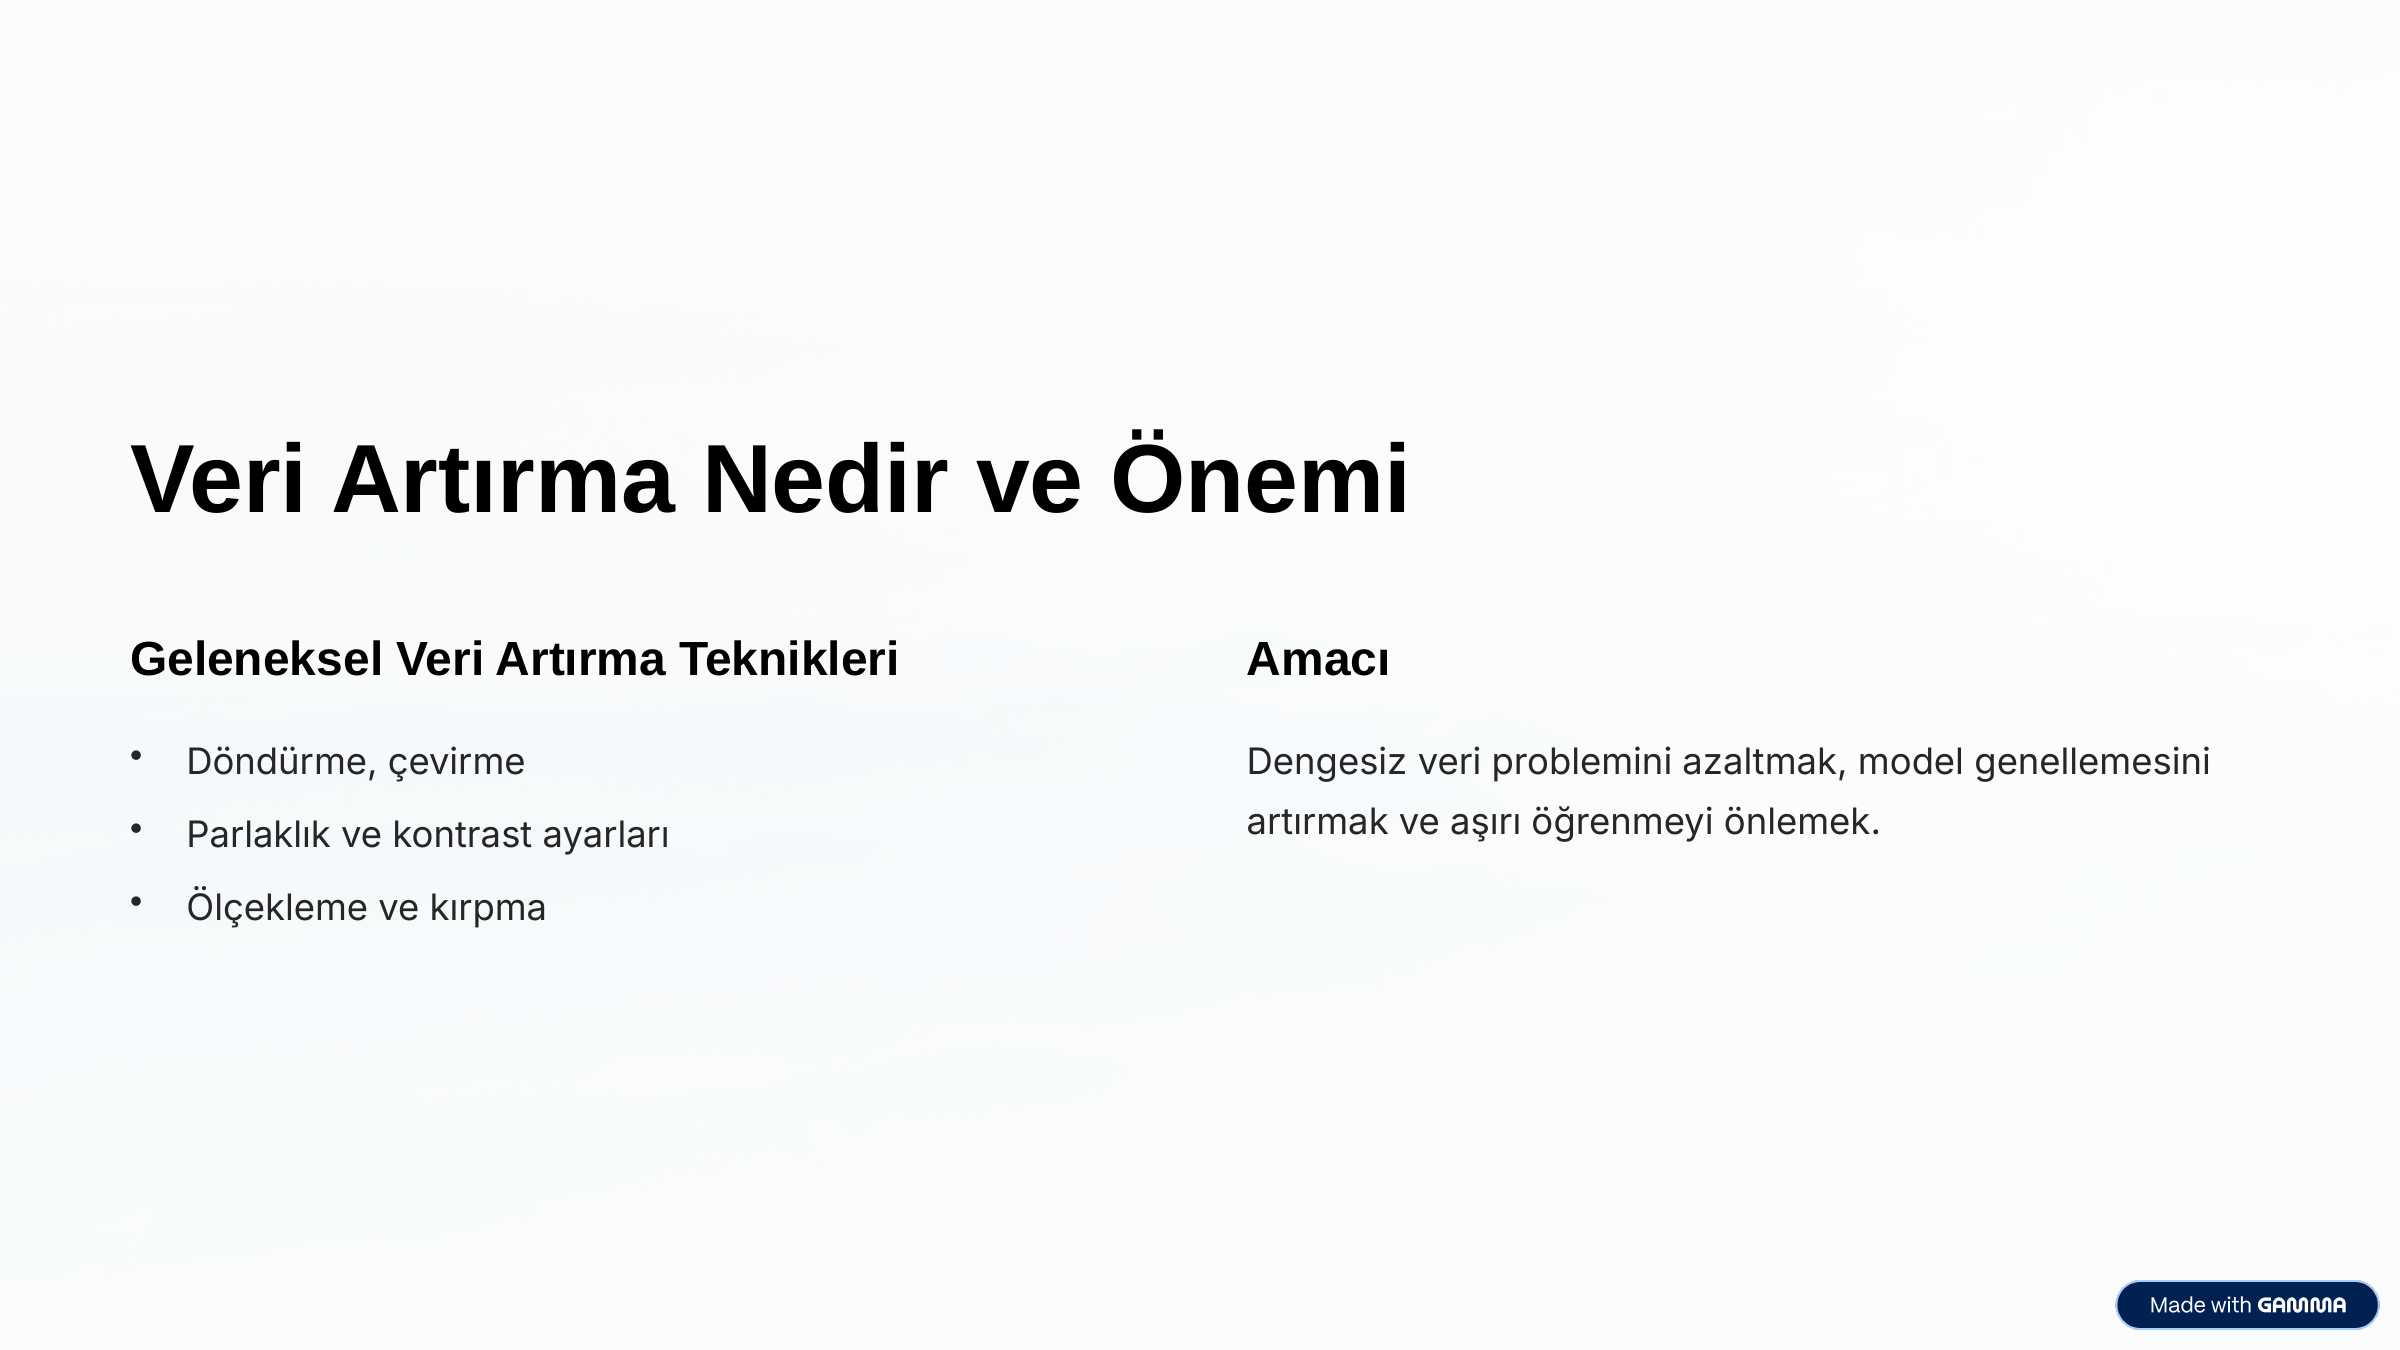

Veri Artırma Nedir ve Önemi
Geleneksel Veri Artırma Teknikleri
Amacı
Döndürme, çevirme
Dengesiz veri problemini azaltmak, model genellemesini artırmak ve aşırı öğrenmeyi önlemek.
Parlaklık ve kontrast ayarları
Ölçekleme ve kırpma